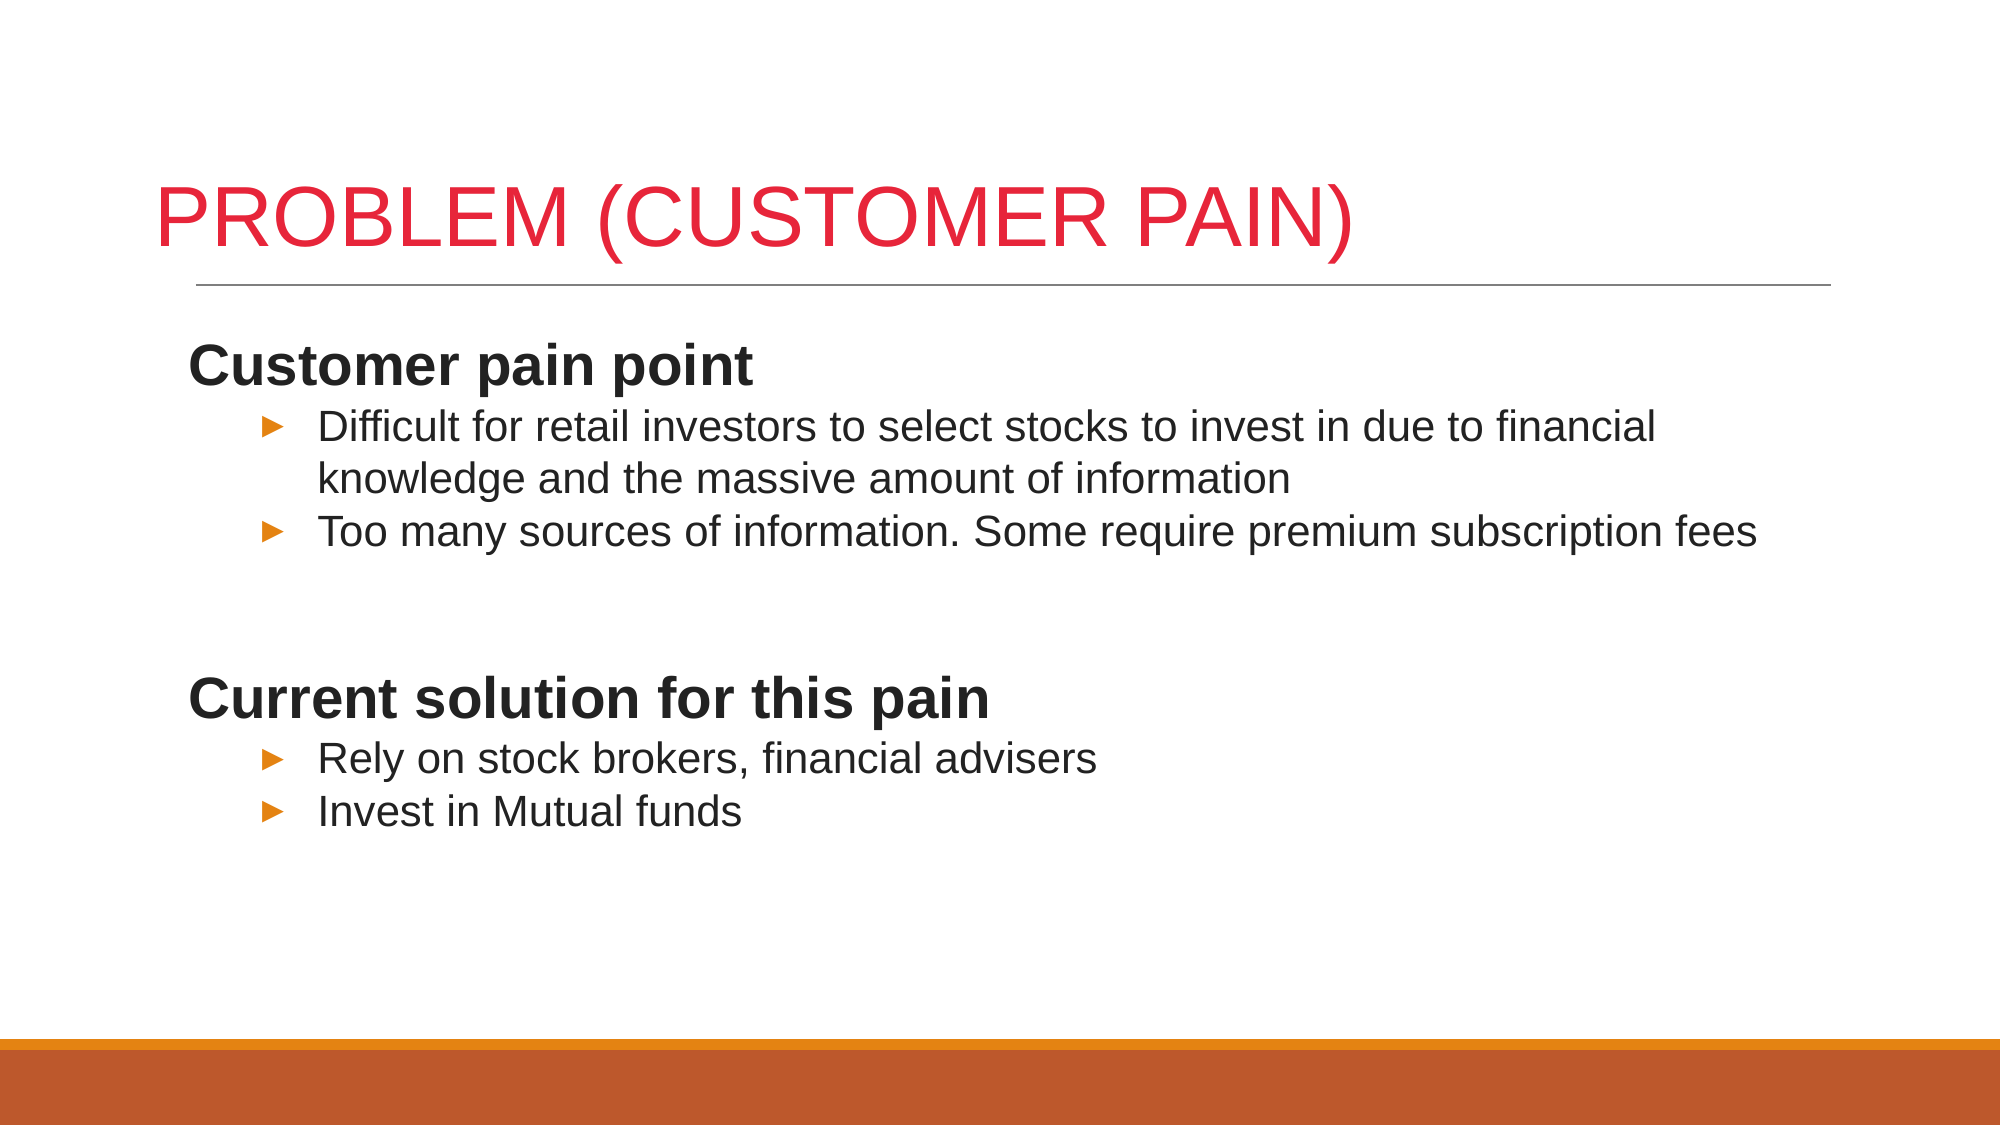

# PROBLEM (CUSTOMER PAIN)
Customer pain point
Difficult for retail investors to select stocks to invest in due to financial knowledge and the massive amount of information
Too many sources of information. Some require premium subscription fees

Current solution for this pain
Rely on stock brokers, financial advisers
Invest in Mutual funds